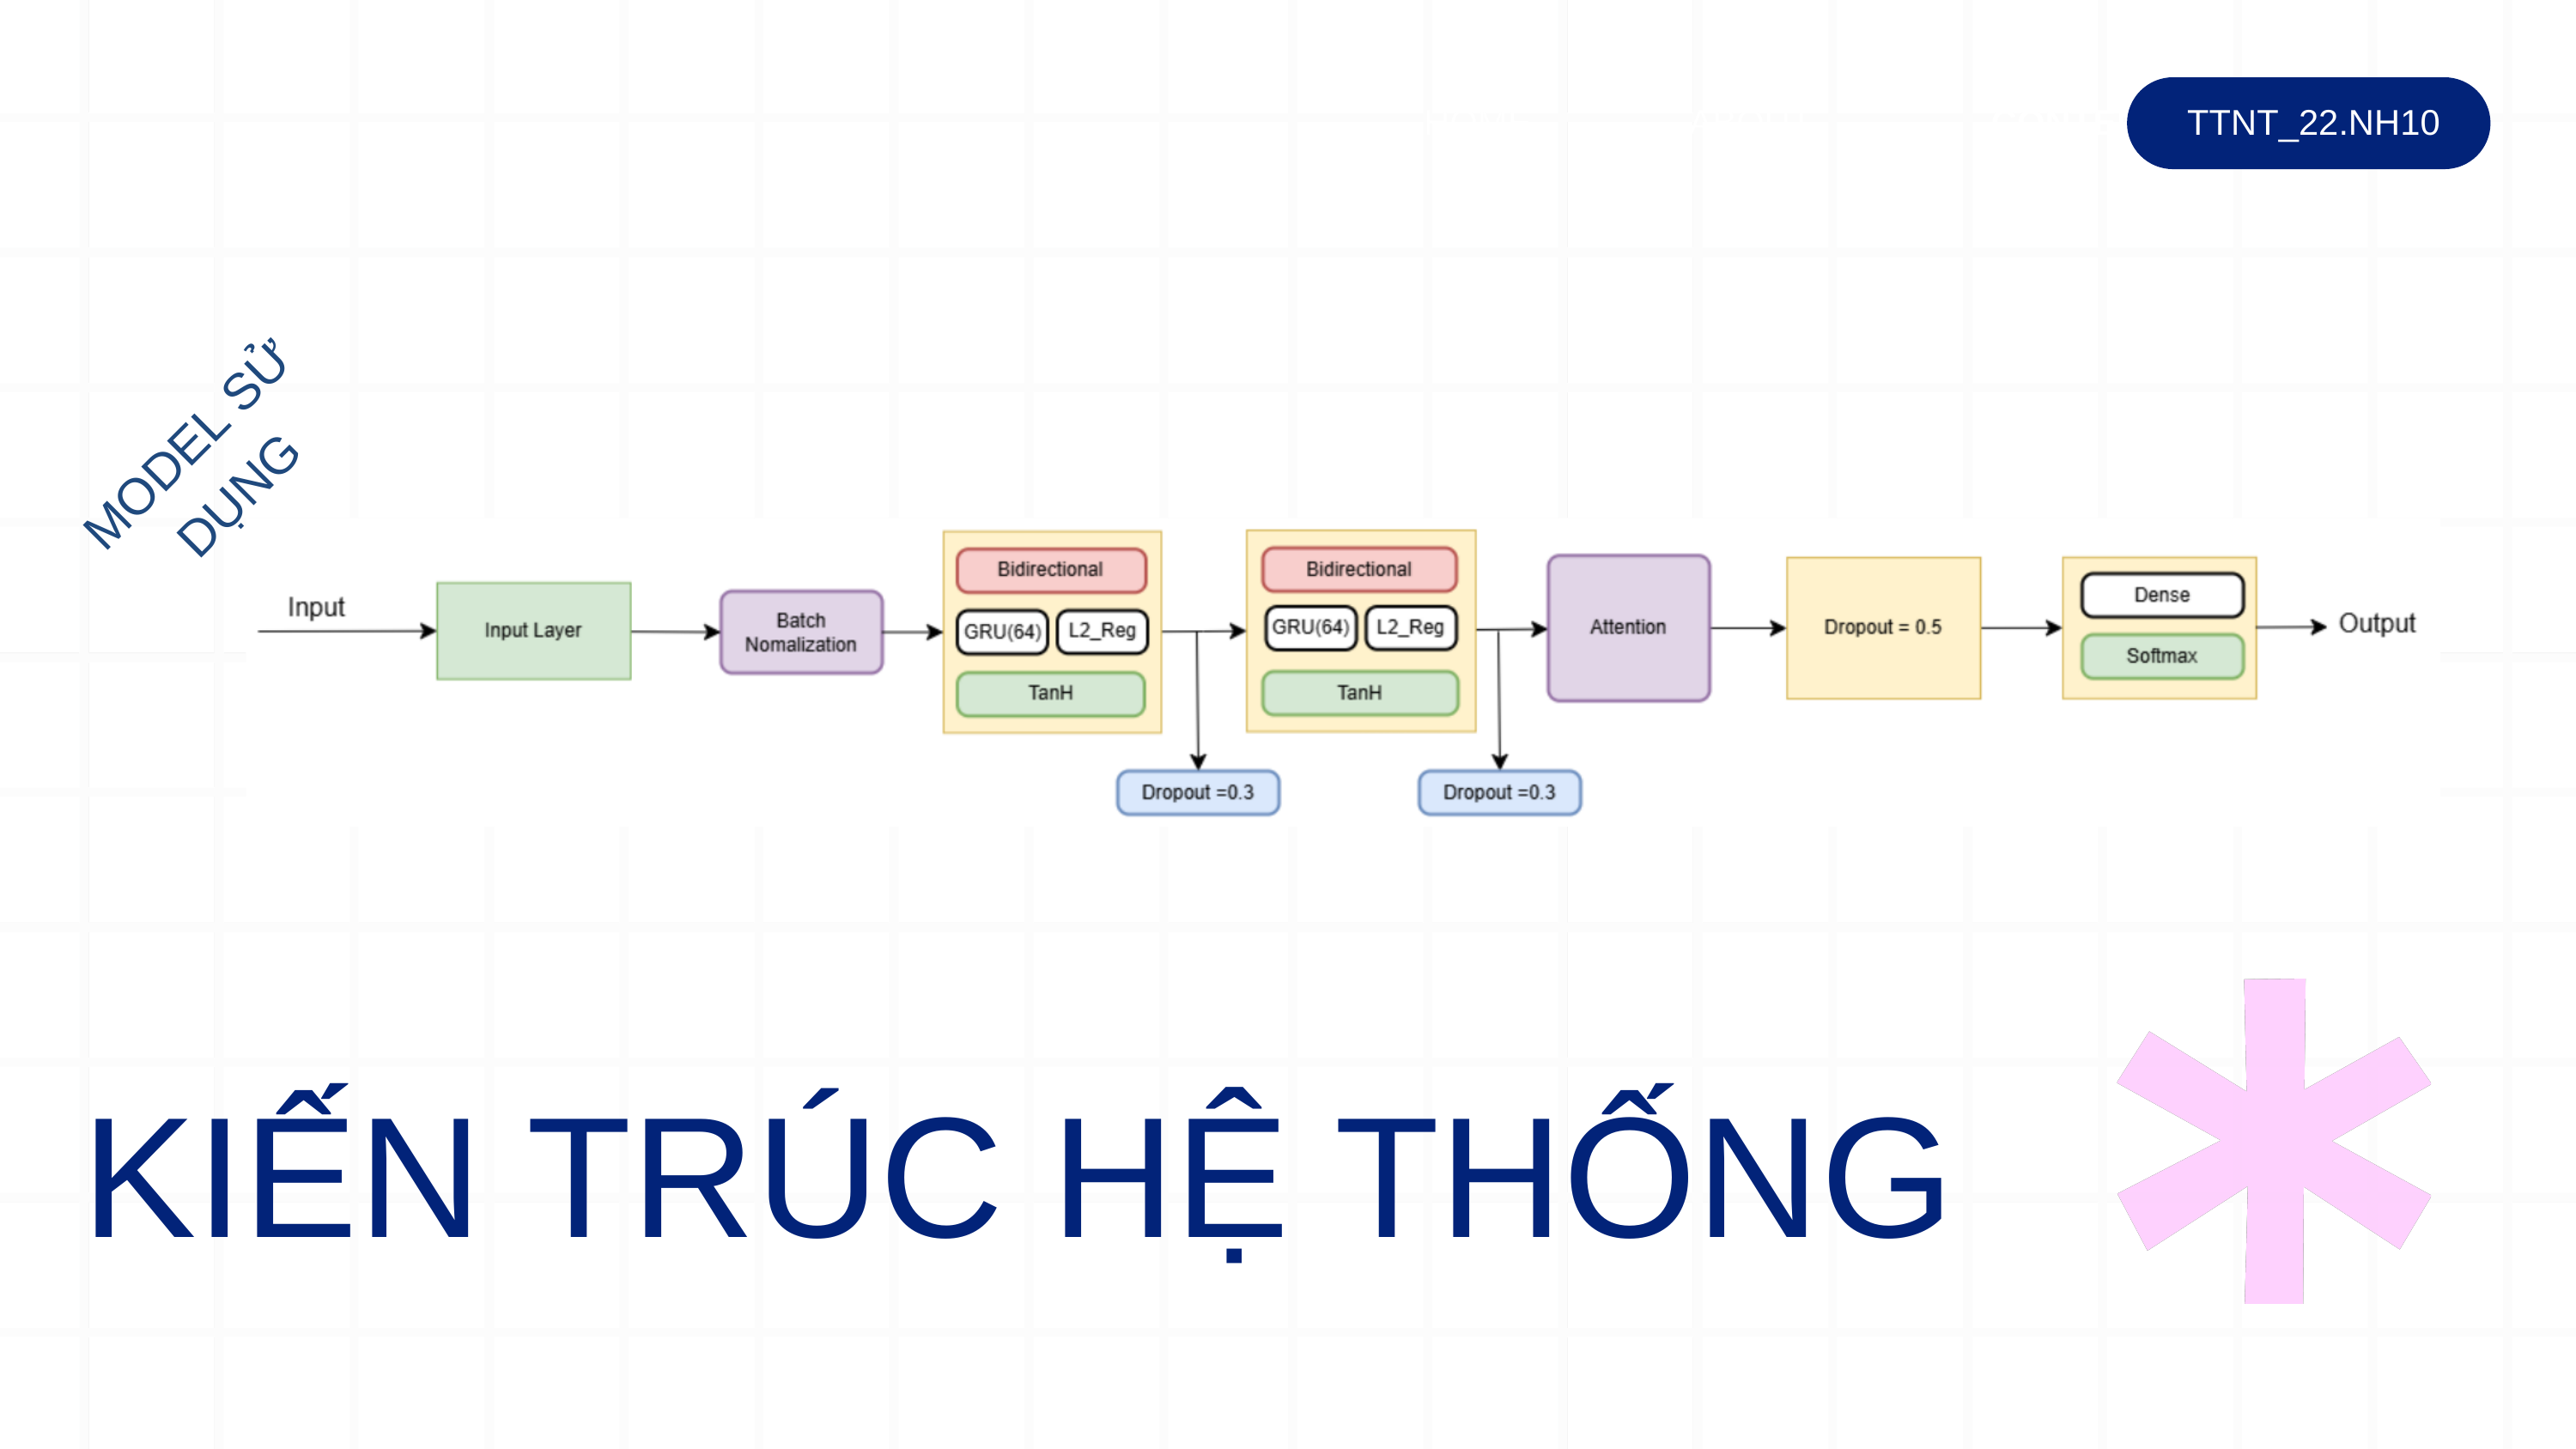

HOME
ABOUT
CONTENT
OTHERS
TTNT_22.NH10

MODEL SỬ DỤNG

KIẾN TRÚC HỆ THỐNG